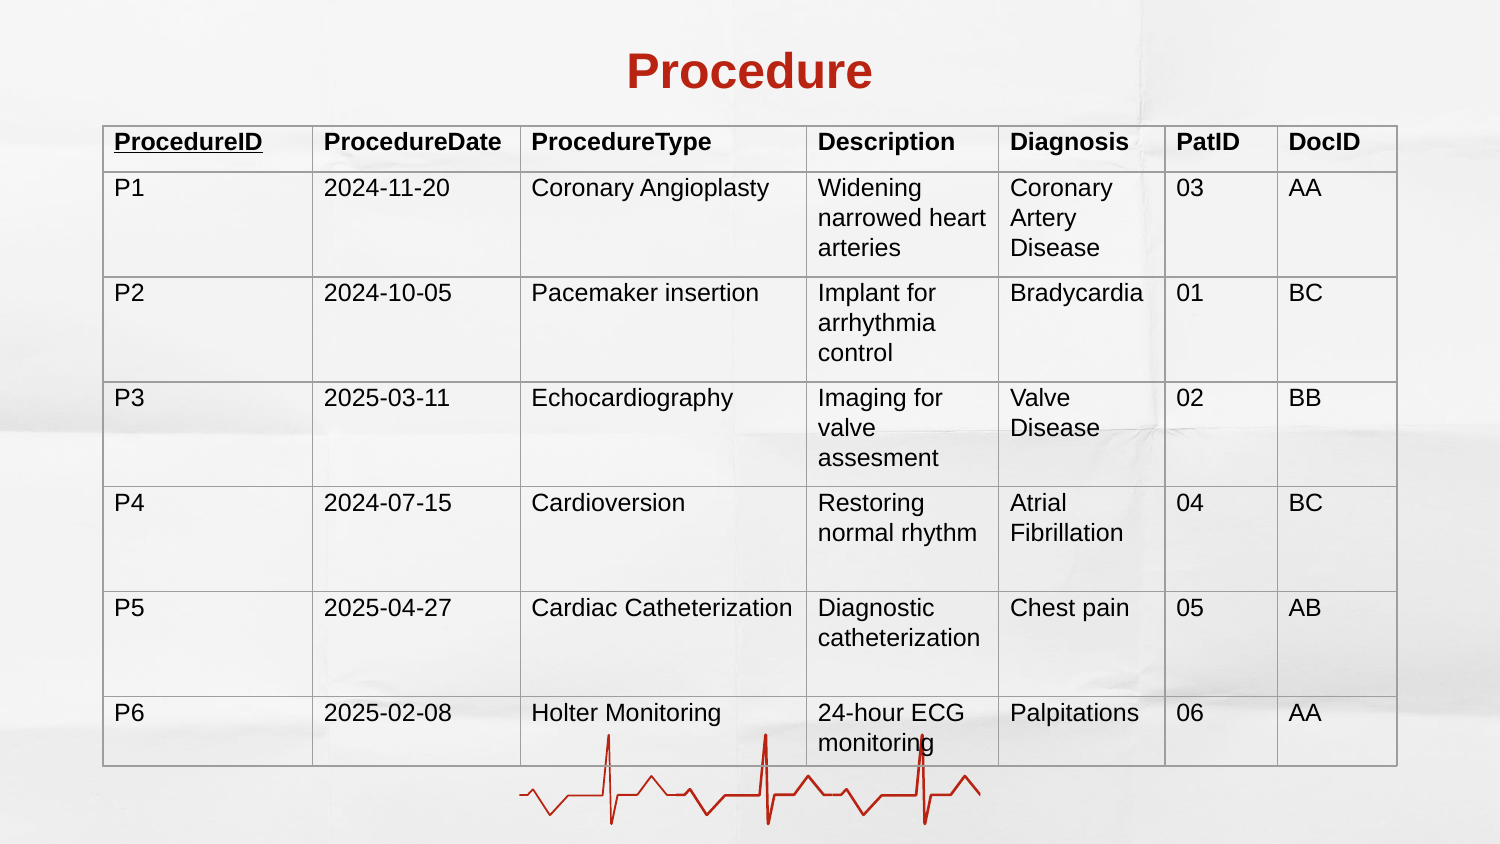

# Procedure
| ProcedureID | ProcedureDate | ProcedureType | Description | Diagnosis | PatID | DocID |
| --- | --- | --- | --- | --- | --- | --- |
| P1 | 2024-11-20 | Coronary Angioplasty | Widening narrowed heart arteries | Coronary Artery Disease | 03 | AA |
| P2 | 2024-10-05 | Pacemaker insertion | Implant for arrhythmia control | Bradycardia | 01 | BC |
| P3 | 2025-03-11 | Echocardiography | Imaging for valve assesment | Valve Disease | 02 | BB |
| P4 | 2024-07-15 | Cardioversion | Restoring normal rhythm | Atrial Fibrillation | 04 | BC |
| P5 | 2025-04-27 | Cardiac Catheterization | Diagnostic catheterization | Chest pain | 05 | AB |
| P6 | 2025-02-08 | Holter Monitoring | 24-hour ECG monitoring | Palpitations | 06 | AA |